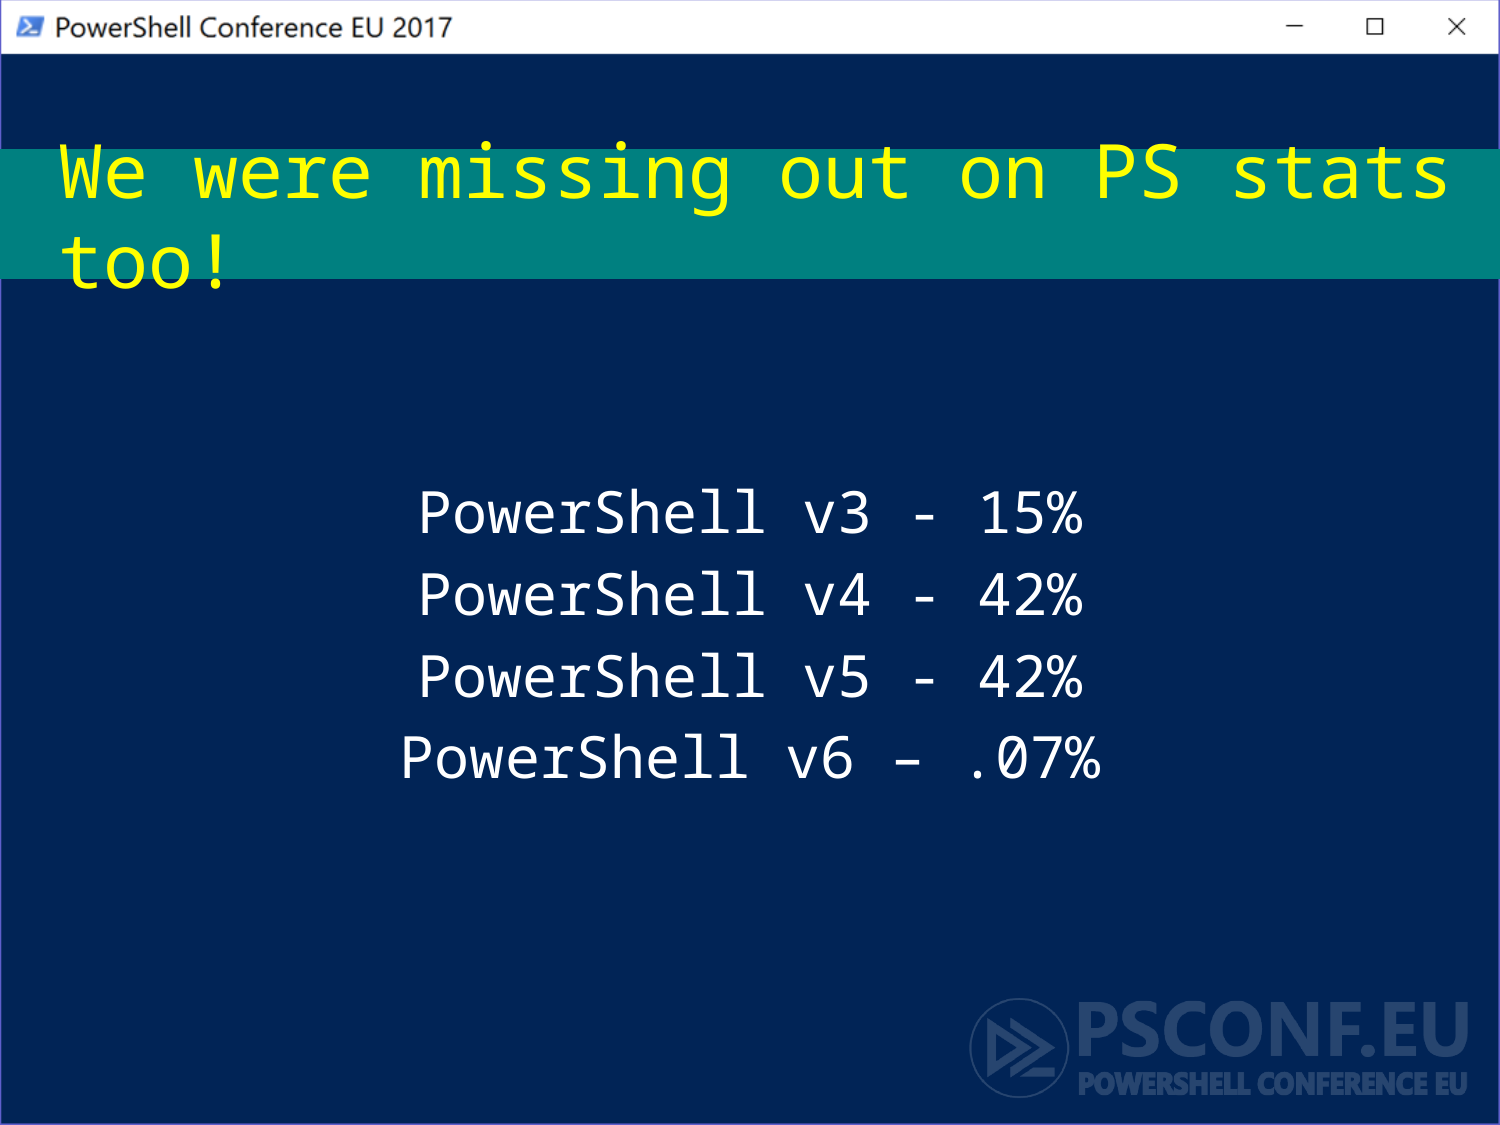

# We were missing out on PS stats too!
PowerShell v3 - 15%
PowerShell v4 - 42%
PowerShell v5 - 42%
PowerShell v6 – .07%